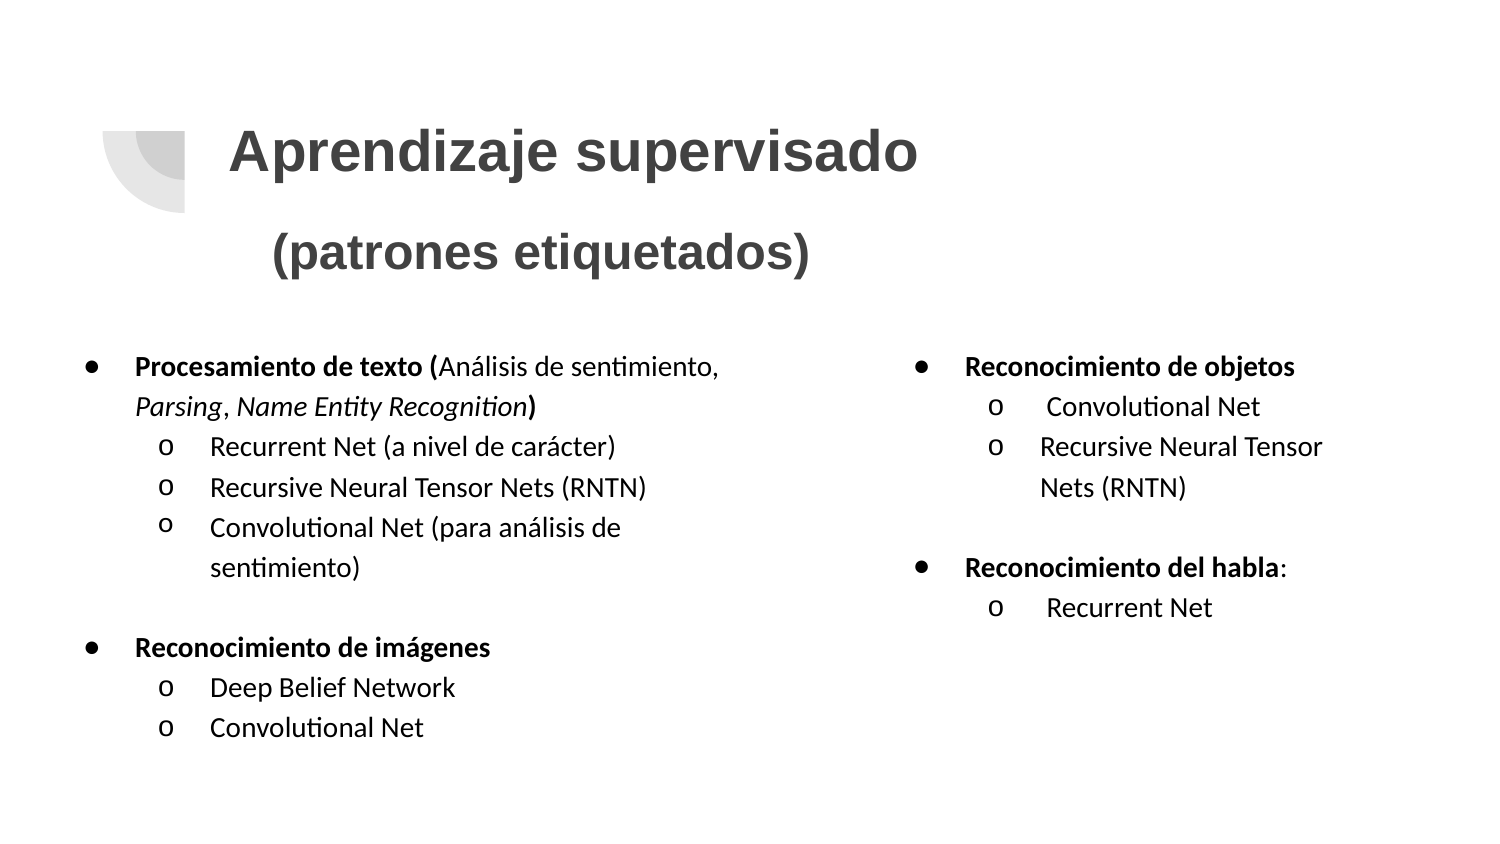

# Aprendizaje supervisado
(patrones etiquetados)
Procesamiento de texto (Análisis de sentimiento, Parsing, Name Entity Recognition)
Recurrent Net (a nivel de carácter)
Recursive Neural Tensor Nets (RNTN)
Convolutional Net (para análisis de sentimiento)

Reconocimiento de imágenes
Deep Belief Network
Convolutional Net

Reconocimiento de objetos
 Convolutional Net
Recursive Neural Tensor Nets (RNTN)

Reconocimiento del habla:
 Recurrent Net